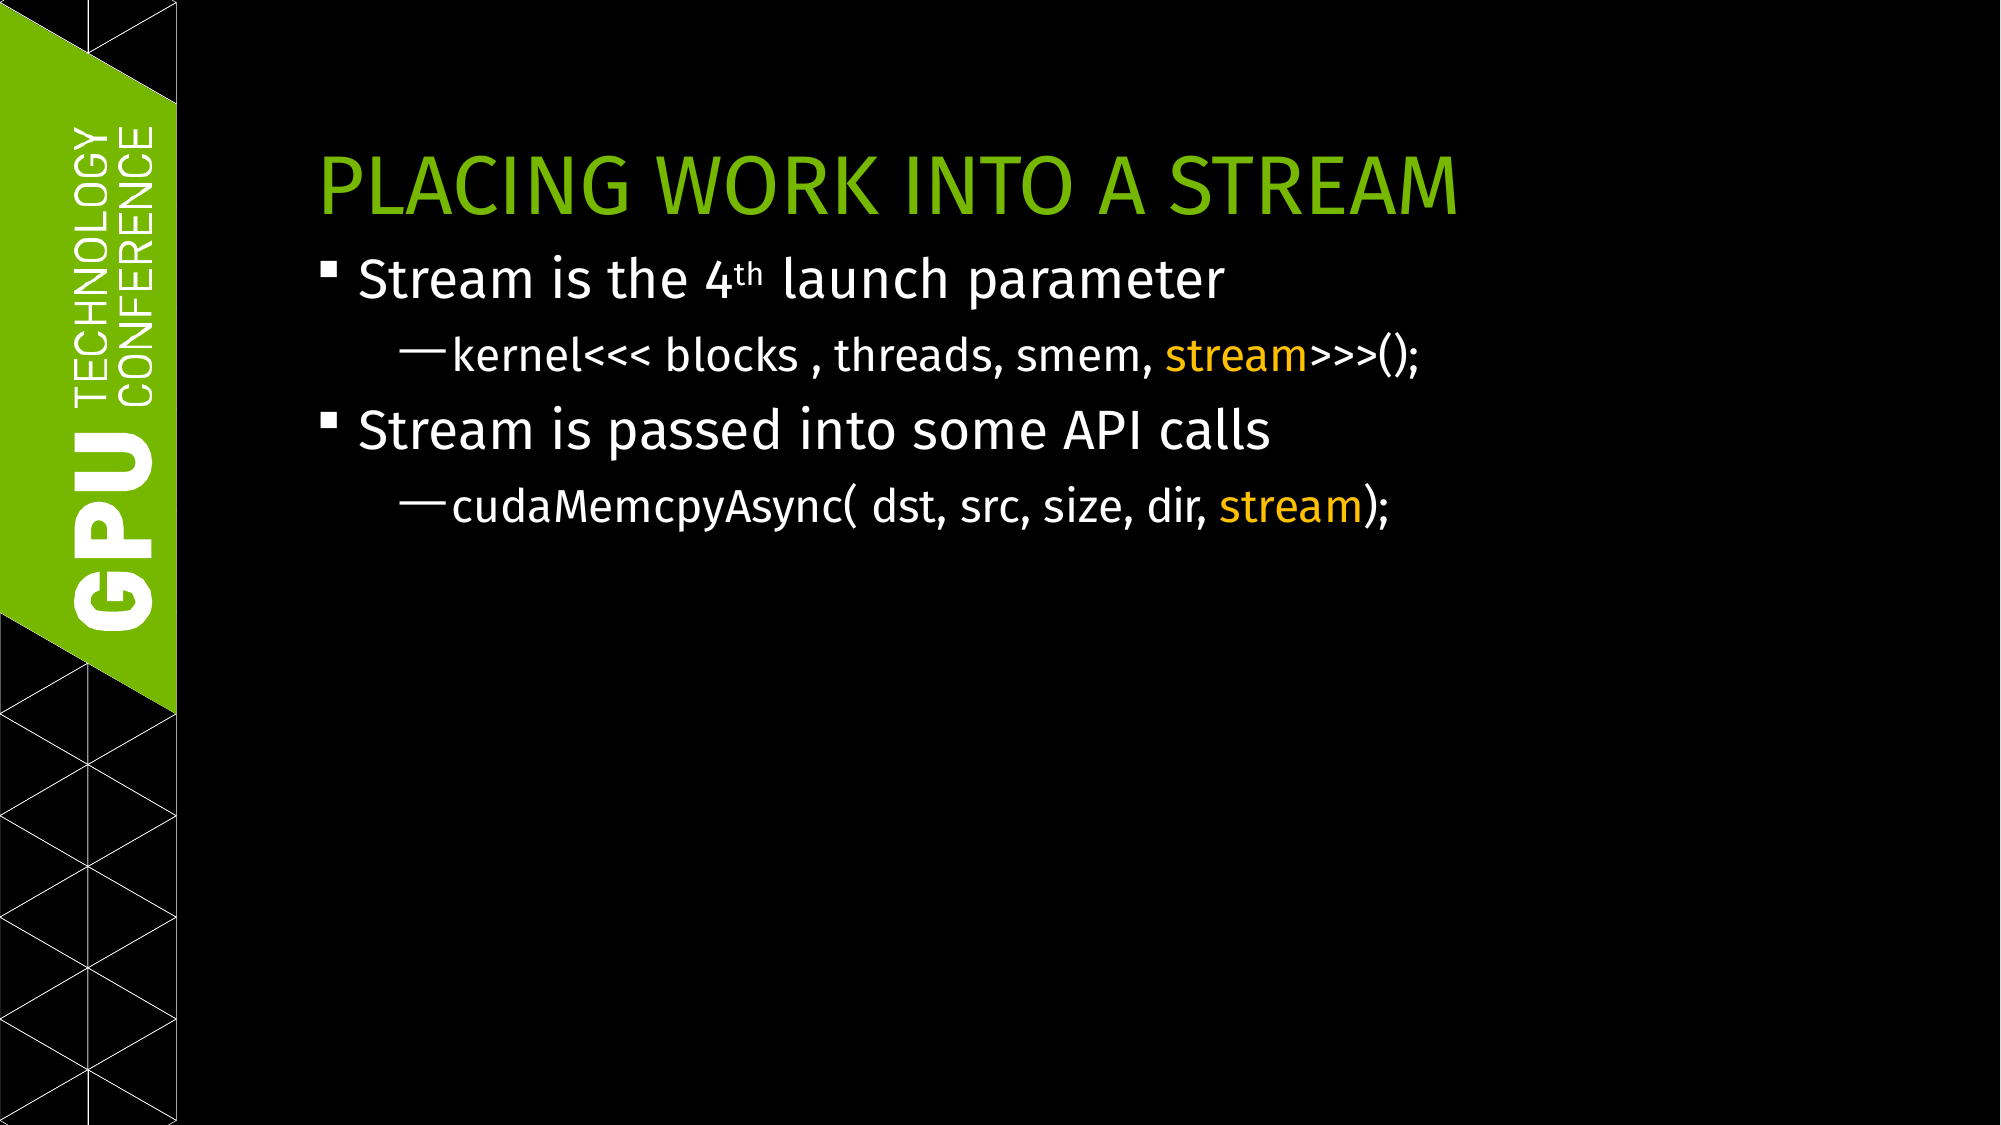

# PLACING WORK INTO A STREAM
Stream is the 4th launch parameter
kernel<<< blocks , threads, smem, stream>>>();
Stream is passed into some API calls
cudaMemcpyAsync( dst, src, size, dir, stream);